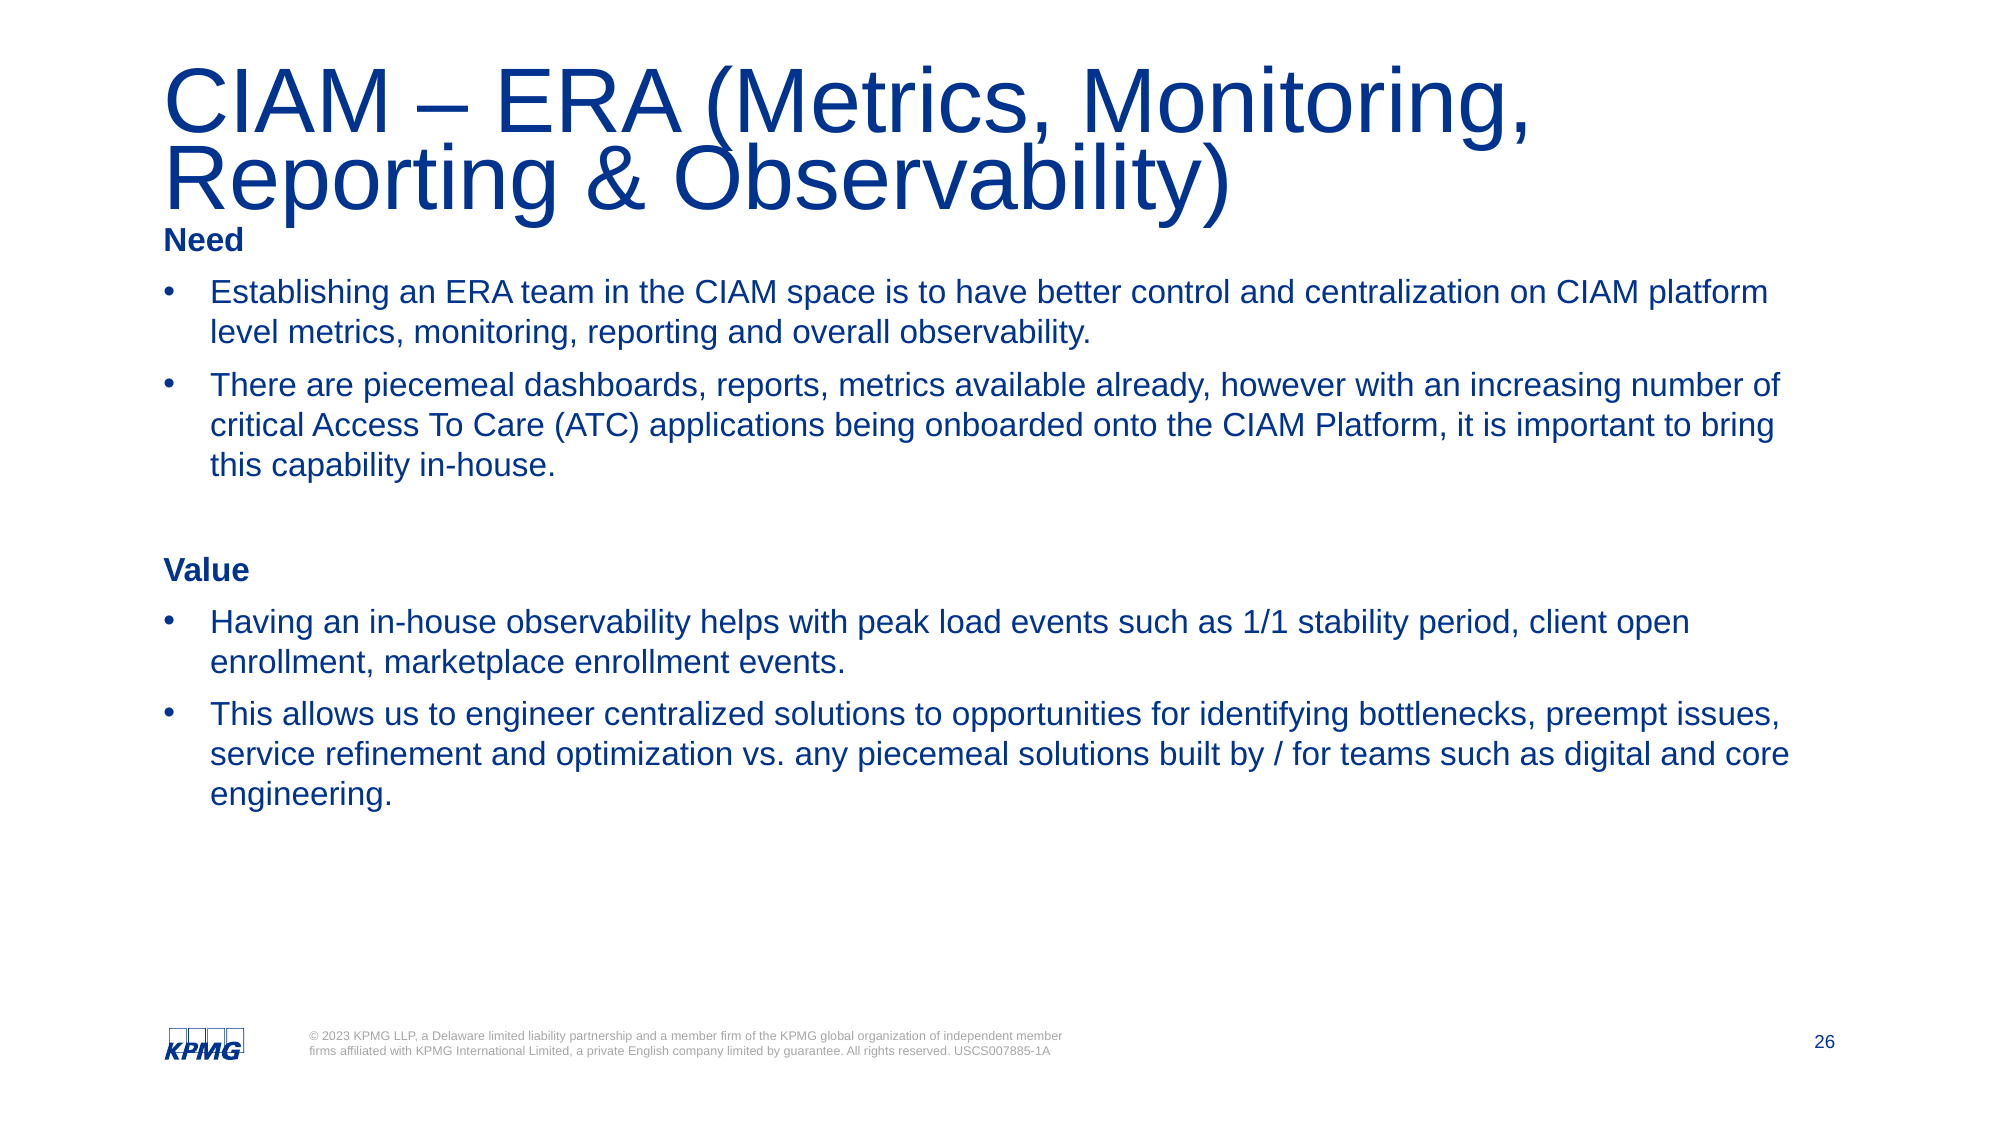

# CIAM – ERA (Metrics, Monitoring, Reporting & Observability)
Need
Establishing an ERA team in the CIAM space is to have better control and centralization on CIAM platform level metrics, monitoring, reporting and overall observability.
There are piecemeal dashboards, reports, metrics available already, however with an increasing number of critical Access To Care (ATC) applications being onboarded onto the CIAM Platform, it is important to bring this capability in-house.

Value
Having an in-house observability helps with peak load events such as 1/1 stability period, client open enrollment, marketplace enrollment events.
This allows us to engineer centralized solutions to opportunities for identifying bottlenecks, preempt issues, service refinement and optimization vs. any piecemeal solutions built by / for teams such as digital and core engineering.